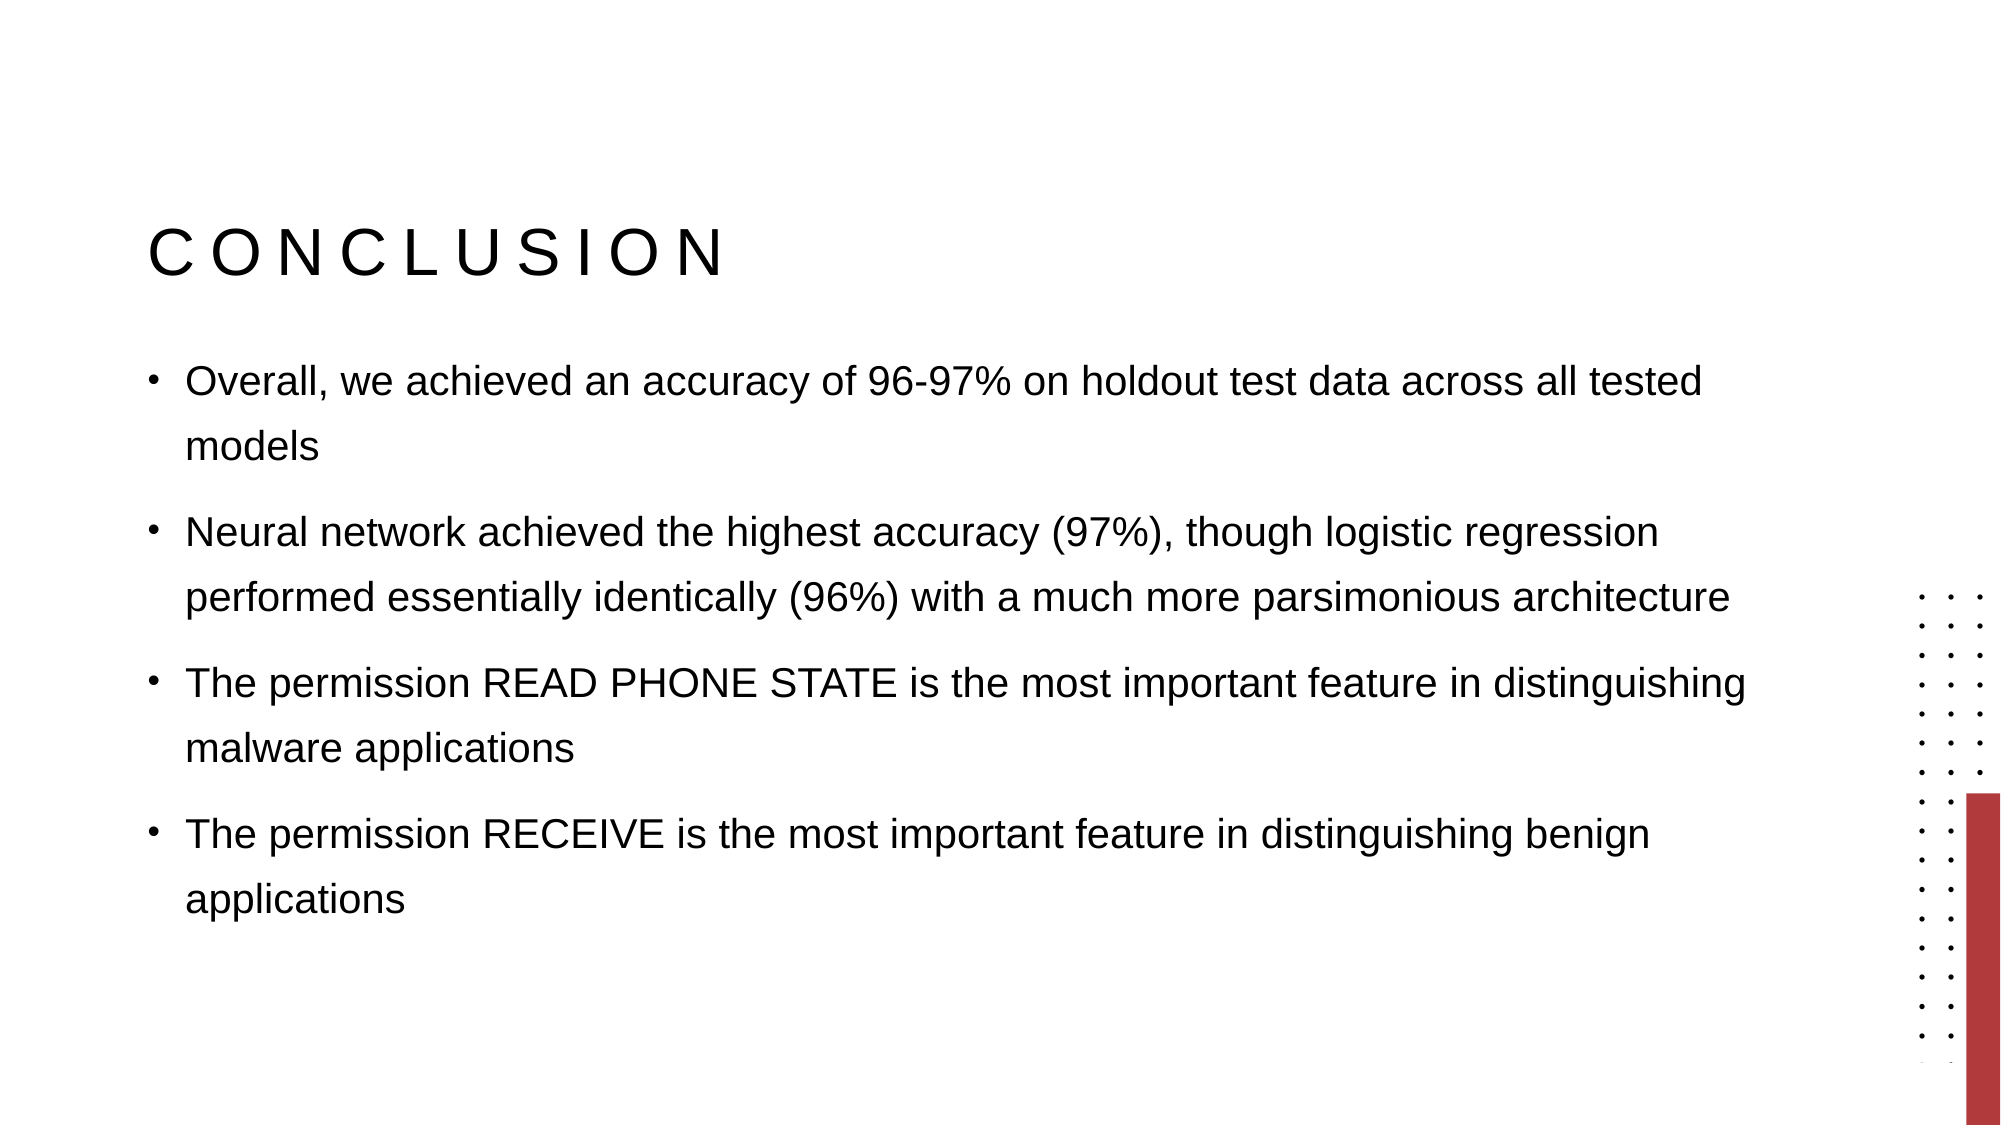

# Conclusion
Overall, we achieved an accuracy of 96-97% on holdout test data across all tested models
Neural network achieved the highest accuracy (97%), though logistic regression performed essentially identically (96%) with a much more parsimonious architecture
The permission READ PHONE STATE is the most important feature in distinguishing malware applications
The permission RECEIVE is the most important feature in distinguishing benign applications